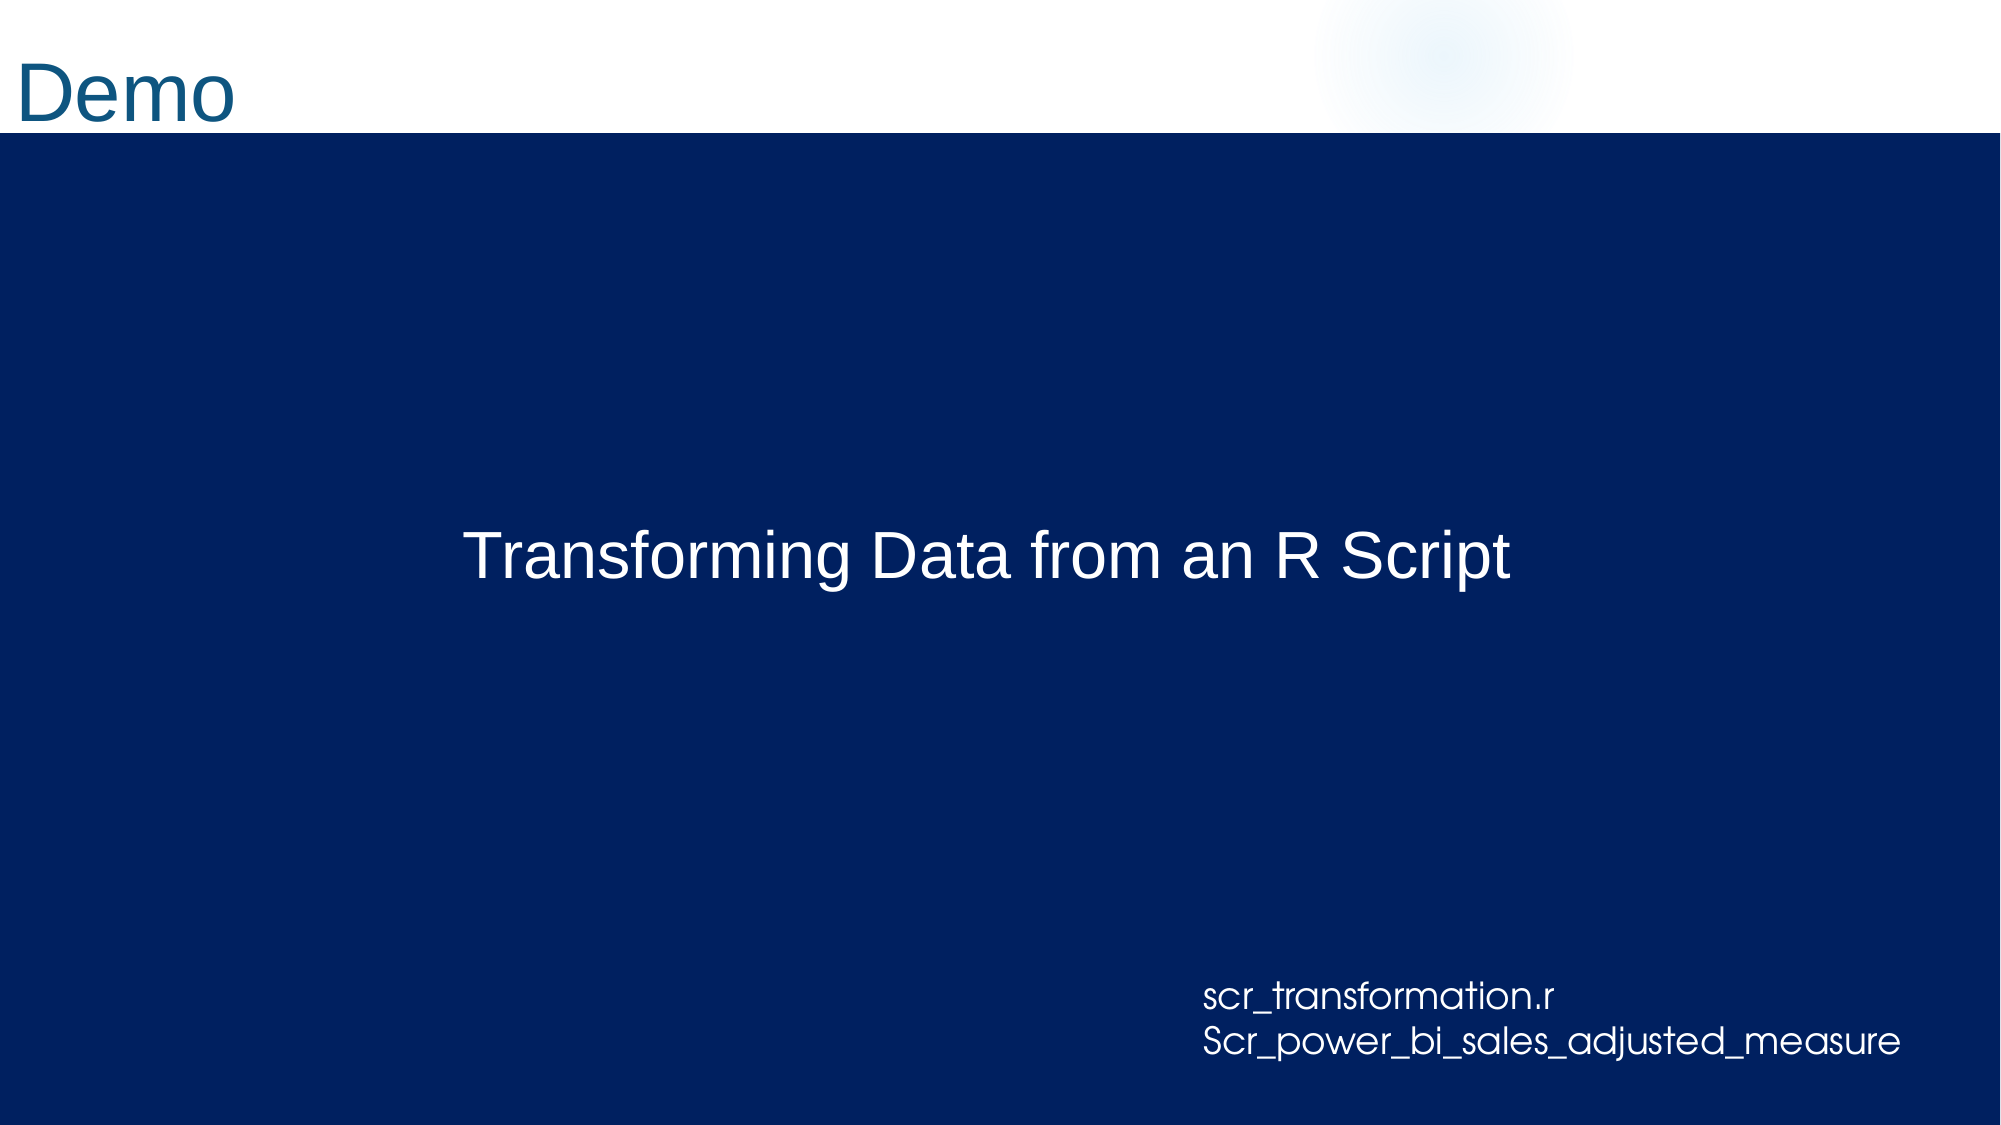

Demo
Transforming Data from an R Script
scr_transformation.r
Scr_power_bi_sales_adjusted_measure